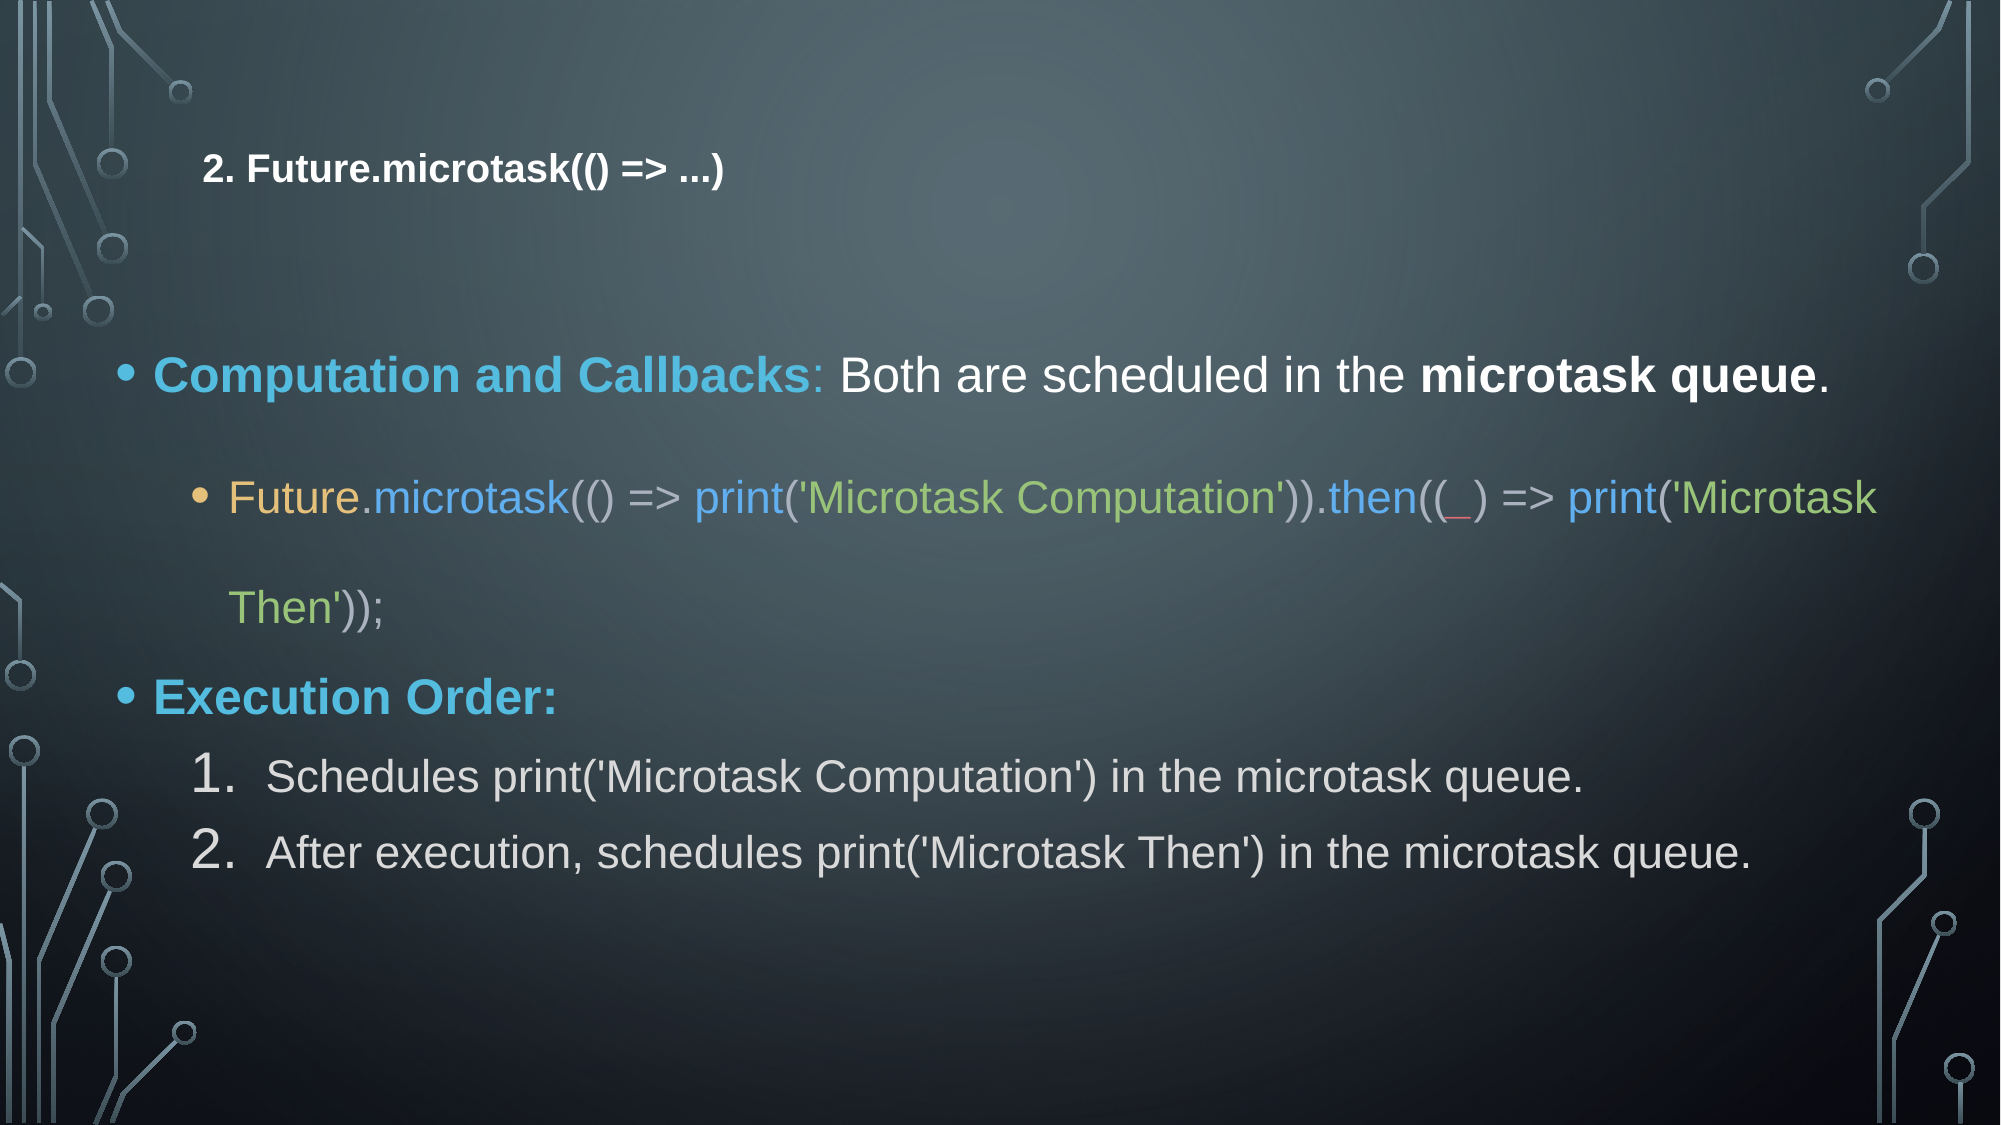

# 2. Future.microtask(() => ...)

Computation and Callbacks: Both are scheduled in the microtask queue.
Future.microtask(() => print('Microtask Computation')).then((_) => print('Microtask Then'));
Execution Order:
Schedules print('Microtask Computation') in the microtask queue.
After execution, schedules print('Microtask Then') in the microtask queue.